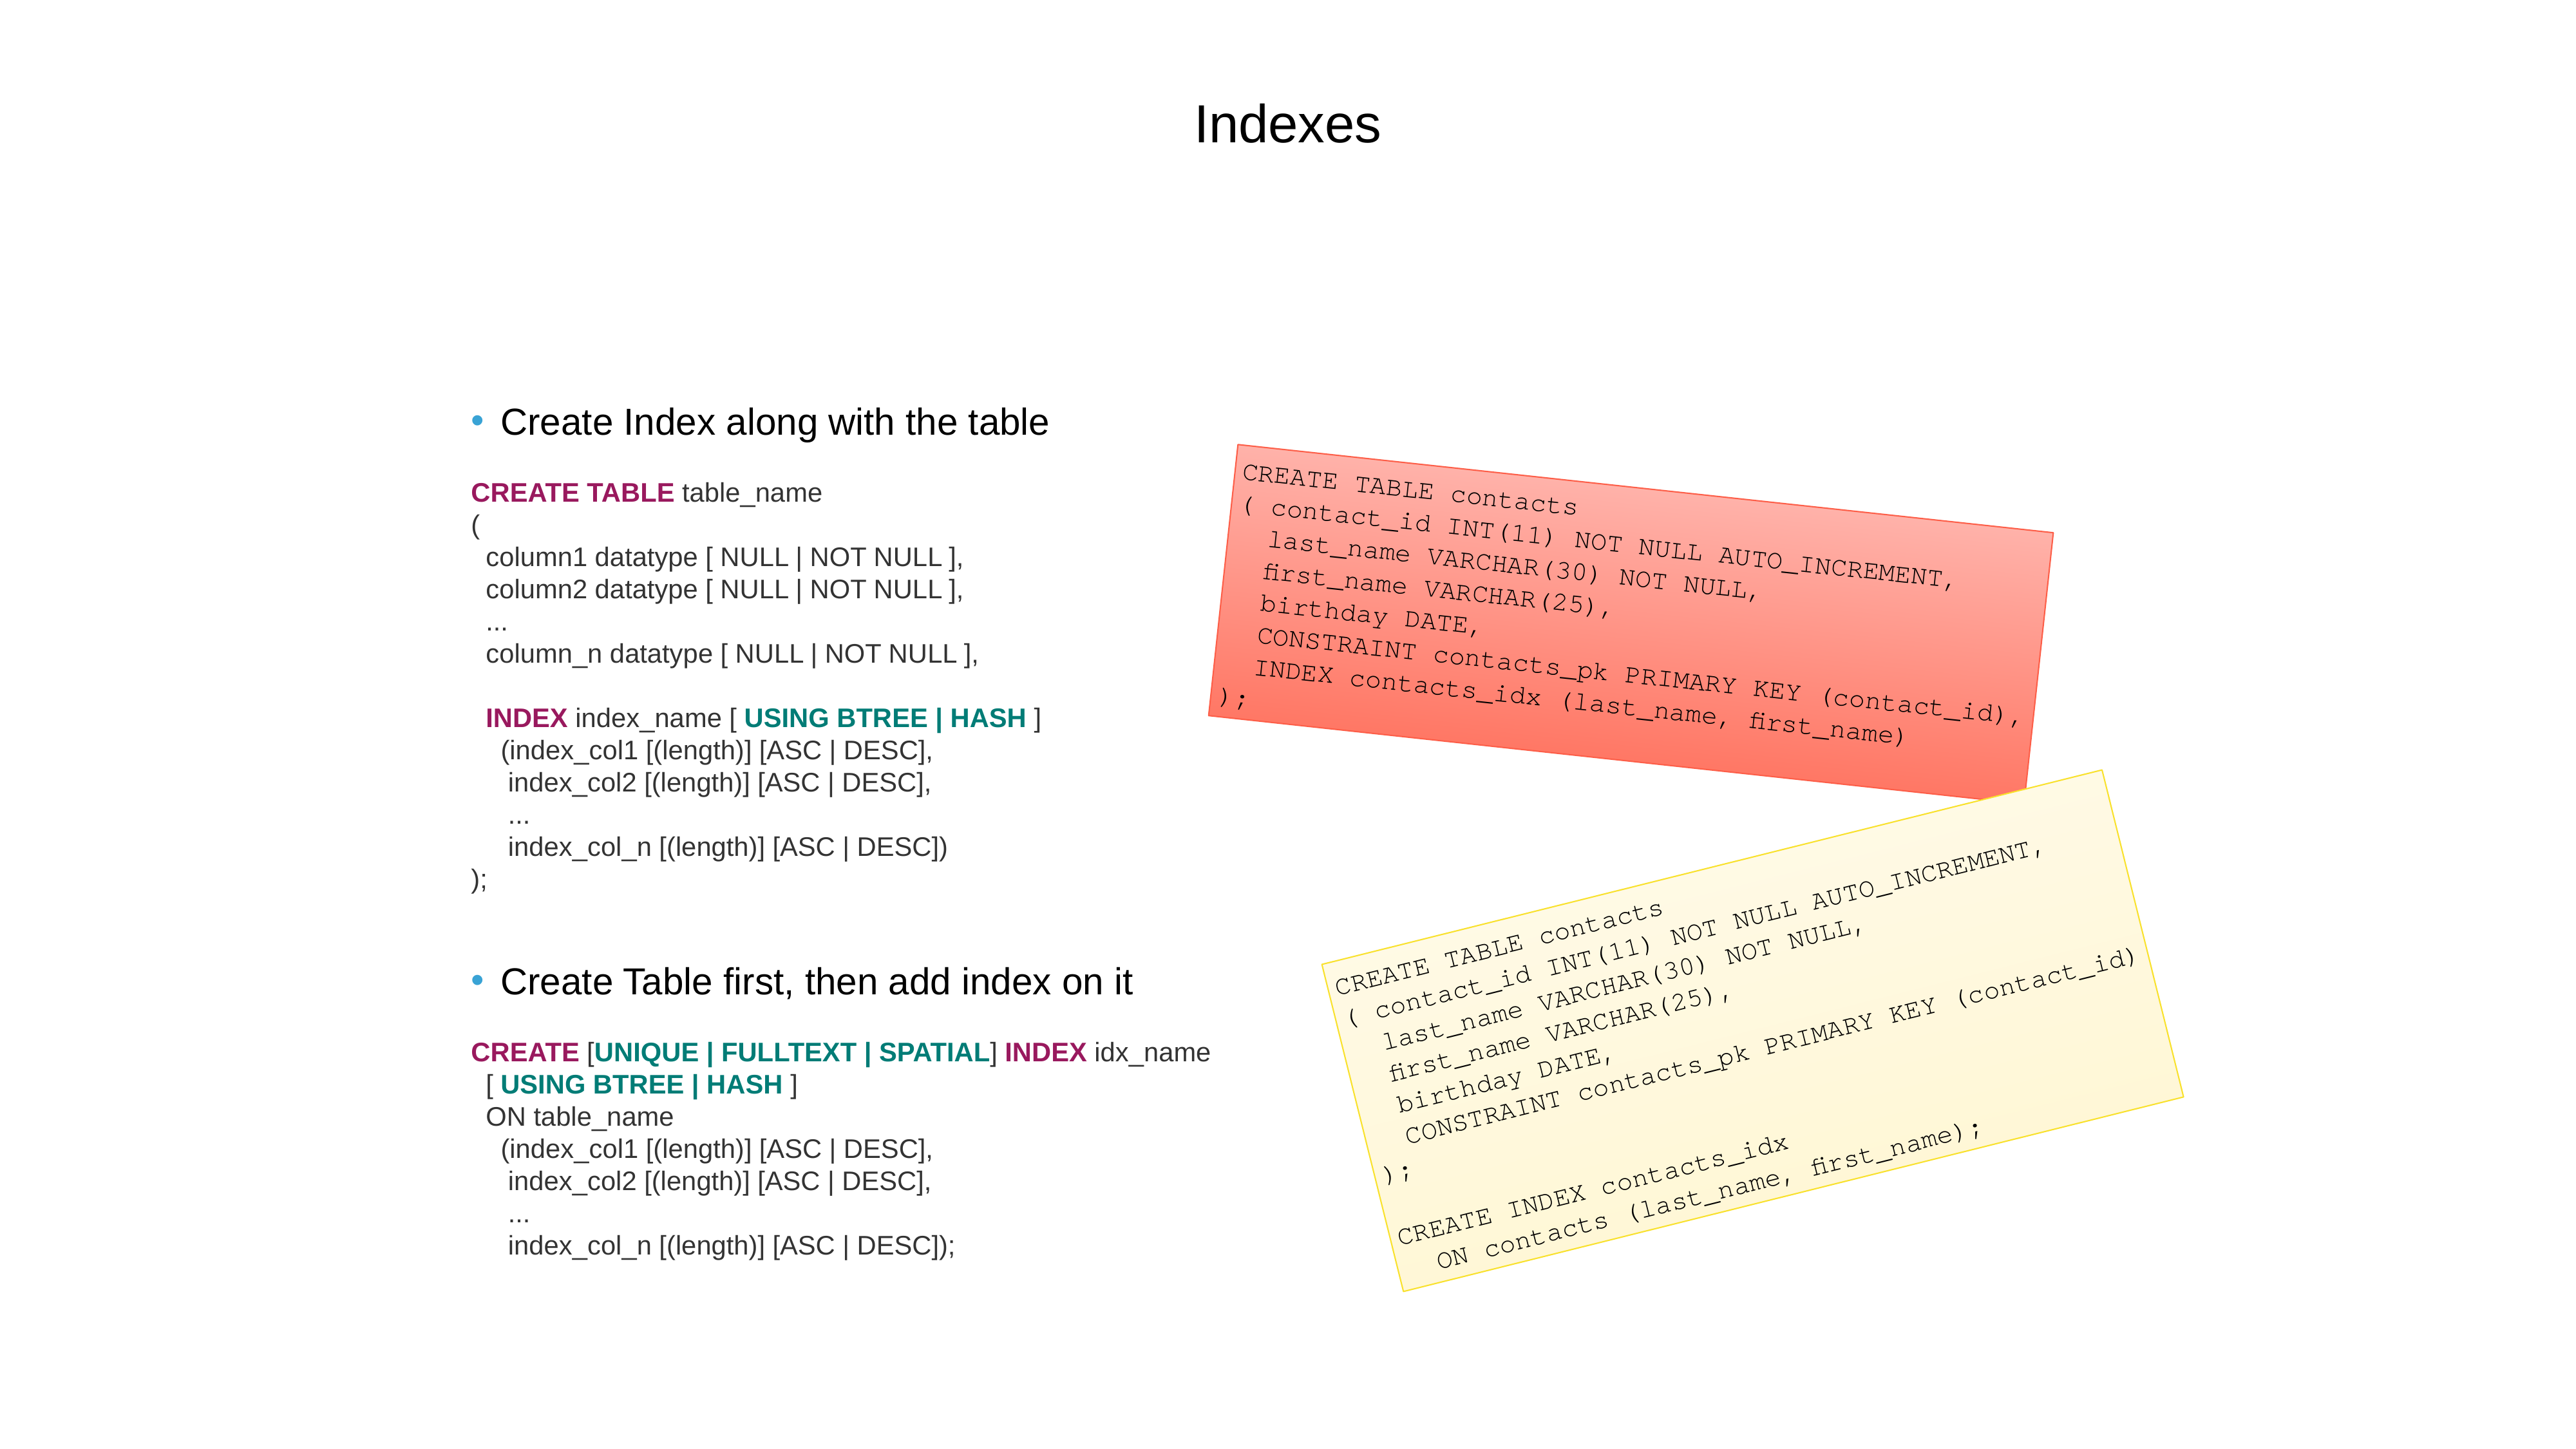

# Indexes

Create Index along with the table

CREATE TABLE table_name
(
  column1 datatype [ NULL | NOT NULL ],
  column2 datatype [ NULL | NOT NULL ],
  ...
  column_n datatype [ NULL | NOT NULL ],

  INDEX index_name [ USING BTREE | HASH ]
    (index_col1 [(length)] [ASC | DESC],
     index_col2 [(length)] [ASC | DESC],
     ...
     index_col_n [(length)] [ASC | DESC])
);

Create Table first, then add index on it

CREATE [UNIQUE | FULLTEXT | SPATIAL] INDEX idx_name
  [ USING BTREE | HASH ]
  ON table_name
    (index_col1 [(length)] [ASC | DESC],
     index_col2 [(length)] [ASC | DESC],
     ...
     index_col_n [(length)] [ASC | DESC]);
CREATE TABLE contacts
( contact_id INT(11) NOT NULL AUTO_INCREMENT,
  last_name VARCHAR(30) NOT NULL,
  first_name VARCHAR(25),
  birthday DATE,
  CONSTRAINT contacts_pk PRIMARY KEY (contact_id),
  INDEX contacts_idx (last_name, first_name)
);
CREATE TABLE contacts
( contact_id INT(11) NOT NULL AUTO_INCREMENT,
  last_name VARCHAR(30) NOT NULL,
  first_name VARCHAR(25),
  birthday DATE,
  CONSTRAINT contacts_pk PRIMARY KEY (contact_id)
);

CREATE INDEX contacts_idx
  ON contacts (last_name, first_name);